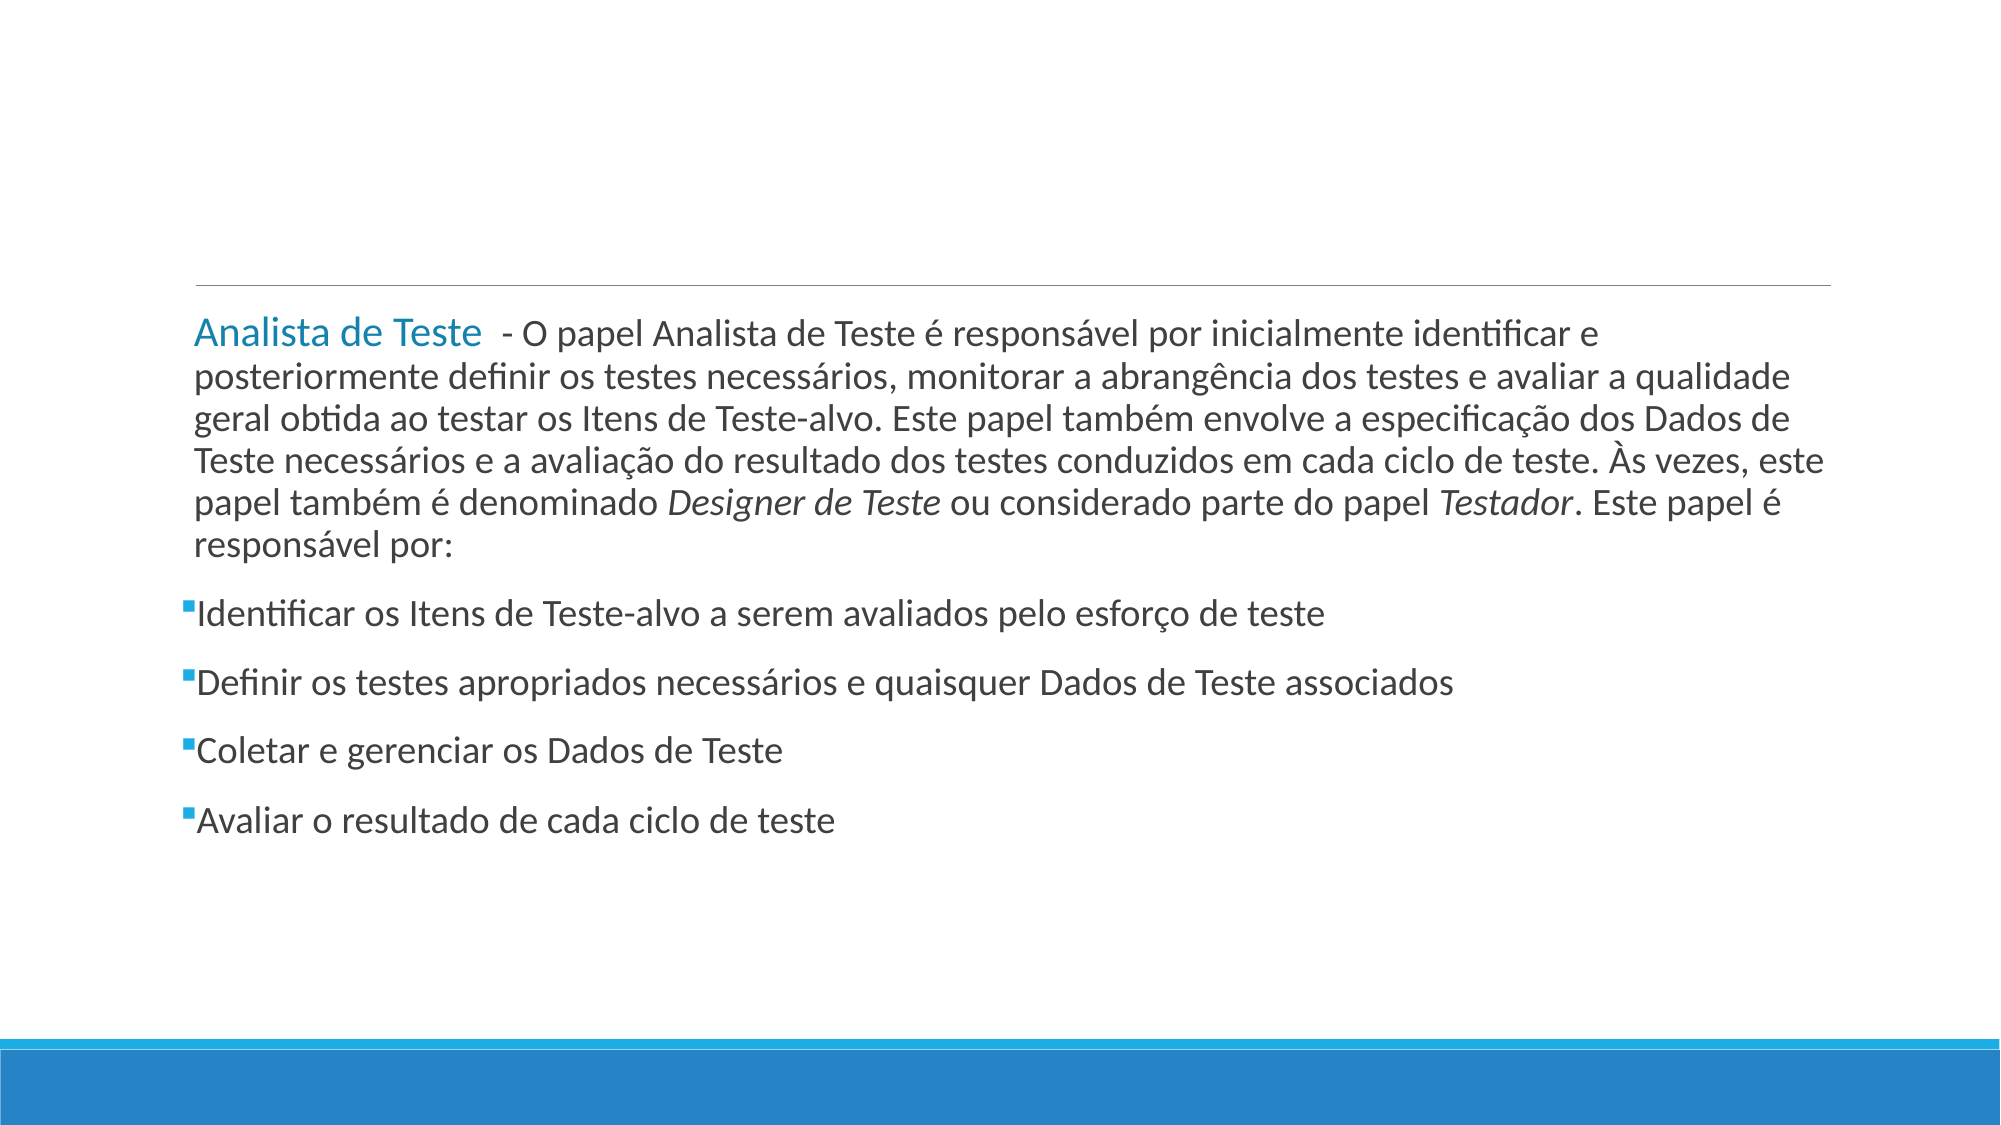

#
Analista de Teste  - O papel Analista de Teste é responsável por inicialmente identificar e posteriormente definir os testes necessários, monitorar a abrangência dos testes e avaliar a qualidade geral obtida ao testar os Itens de Teste-alvo. Este papel também envolve a especificação dos Dados de Teste necessários e a avaliação do resultado dos testes conduzidos em cada ciclo de teste. Às vezes, este papel também é denominado Designer de Teste ou considerado parte do papel Testador. Este papel é responsável por:
Identificar os Itens de Teste-alvo a serem avaliados pelo esforço de teste
Definir os testes apropriados necessários e quaisquer Dados de Teste associados
Coletar e gerenciar os Dados de Teste
Avaliar o resultado de cada ciclo de teste